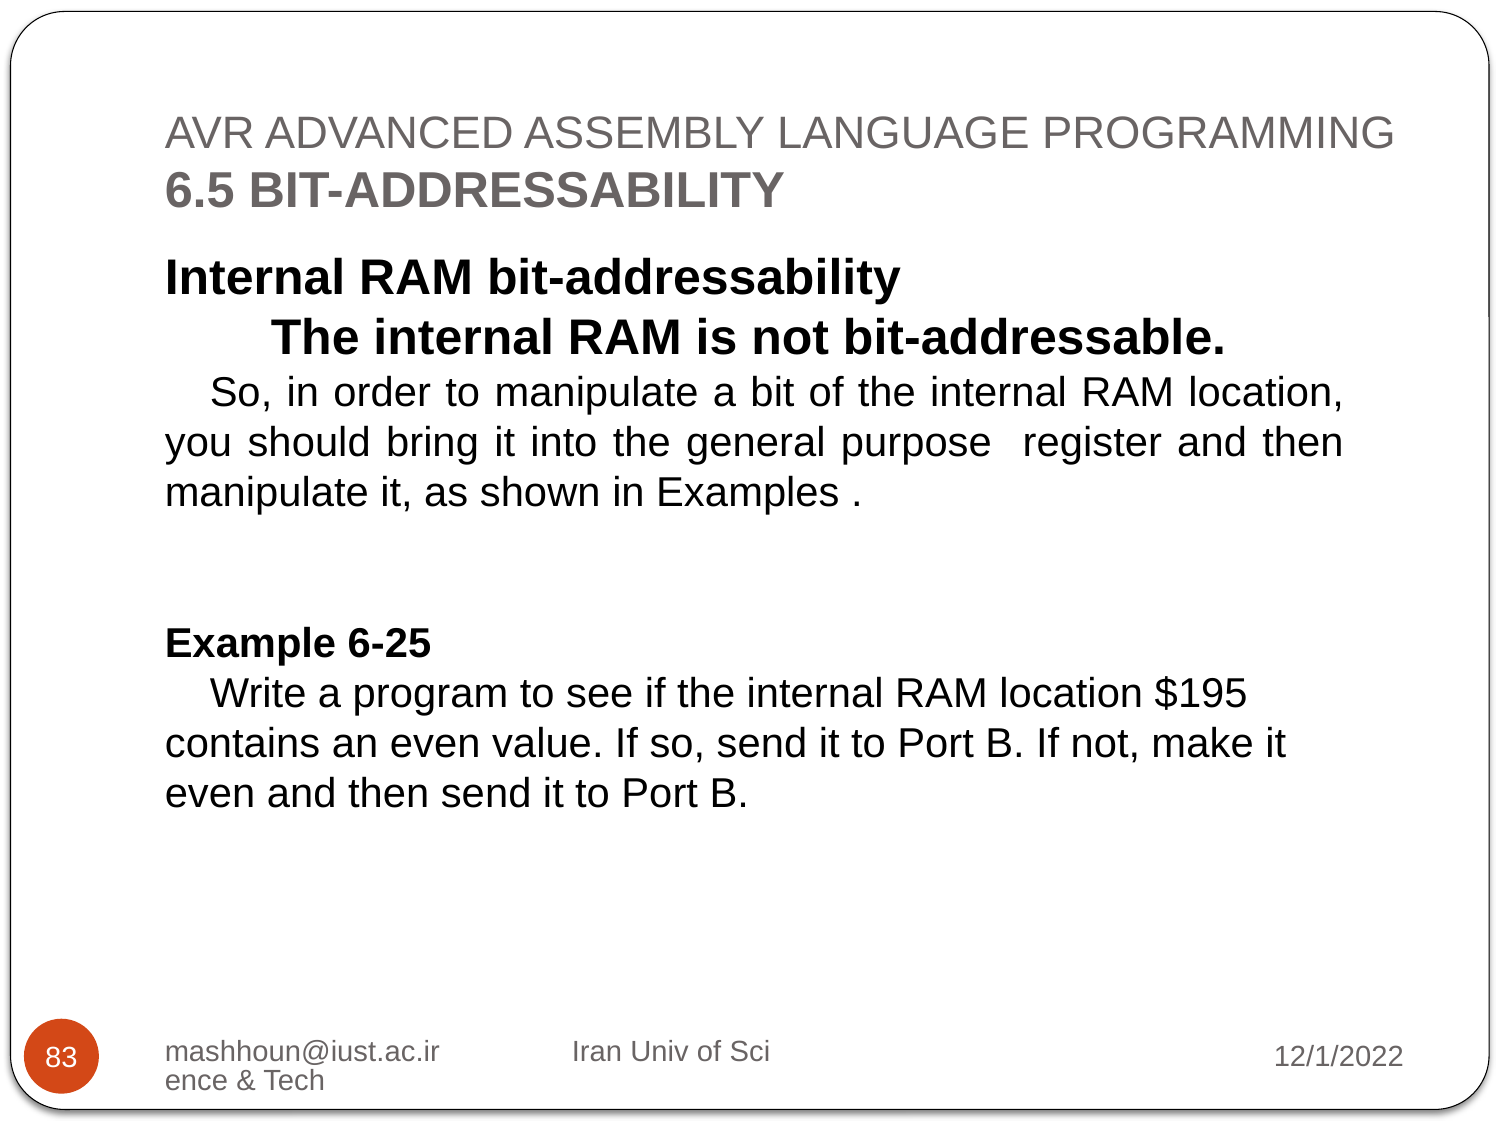

# AVR ADVANCED ASSEMBLY LANGUAGE PROGRAMMING 6.5 BIT-ADDRESSABILITY
Internal RAM bit-addressability
The internal RAM is not bit-addressable.
So, in order to manipulate a bit of the internal RAM location, you should bring it into the general purpose  register and then manipulate it, as shown in Examples .

Example 6-25
Write a program to see if the internal RAM location $195 contains an even value. If so, send it to Port B. If not, make it even and then send it to Port B.

mashhoun@iust.ac.ir                Iran Univ of Science & Tech
12/1/2022
83